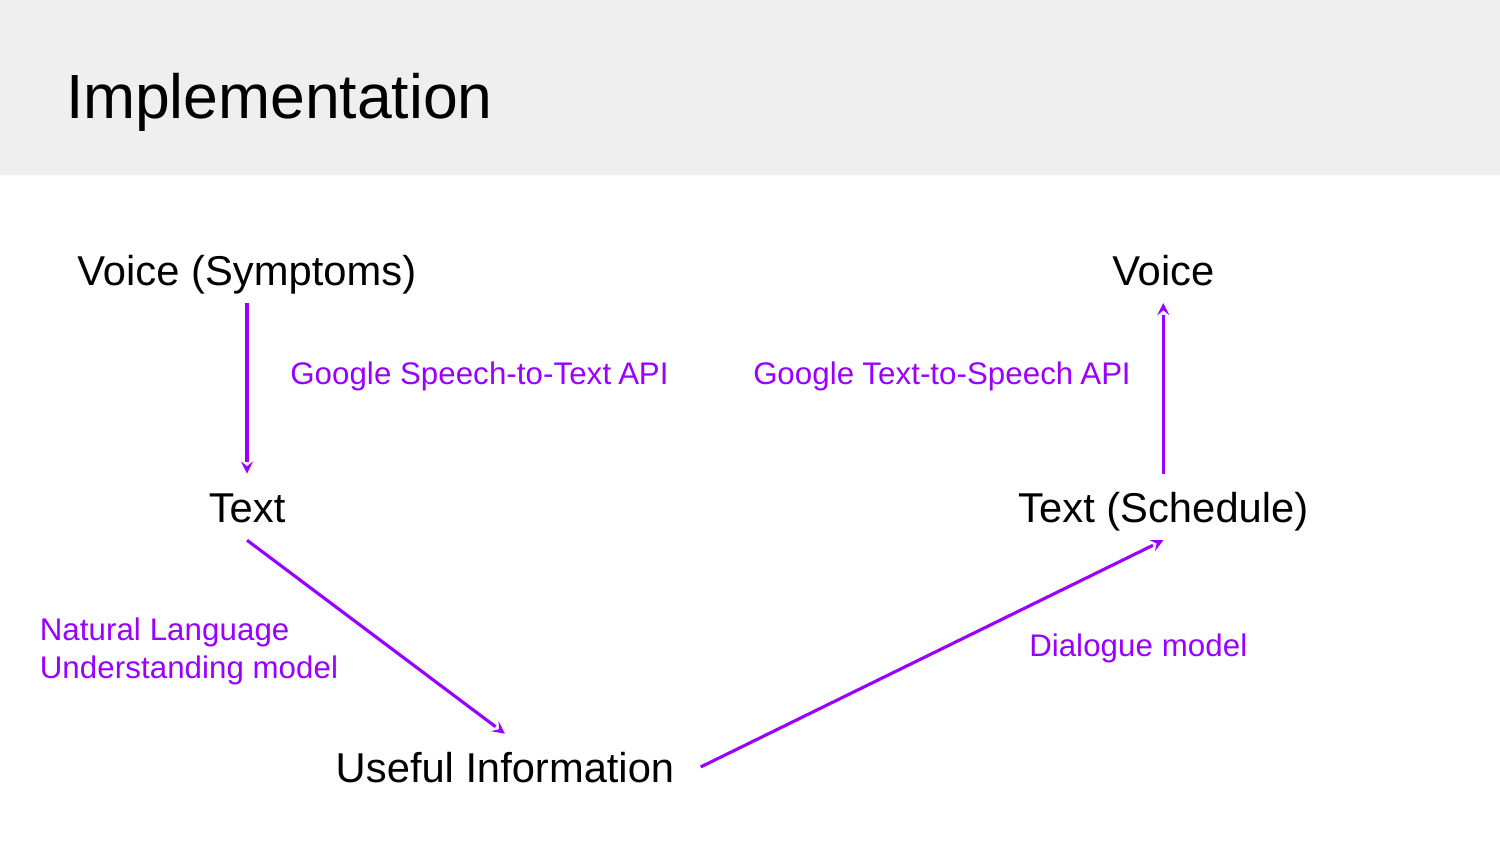

# Implementation
Voice (Symptoms)
Voice
Google Speech-to-Text API
Google Text-to-Speech API
Text
Text (Schedule)
Natural Language Understanding model

Dialogue model

Useful Information
Answer